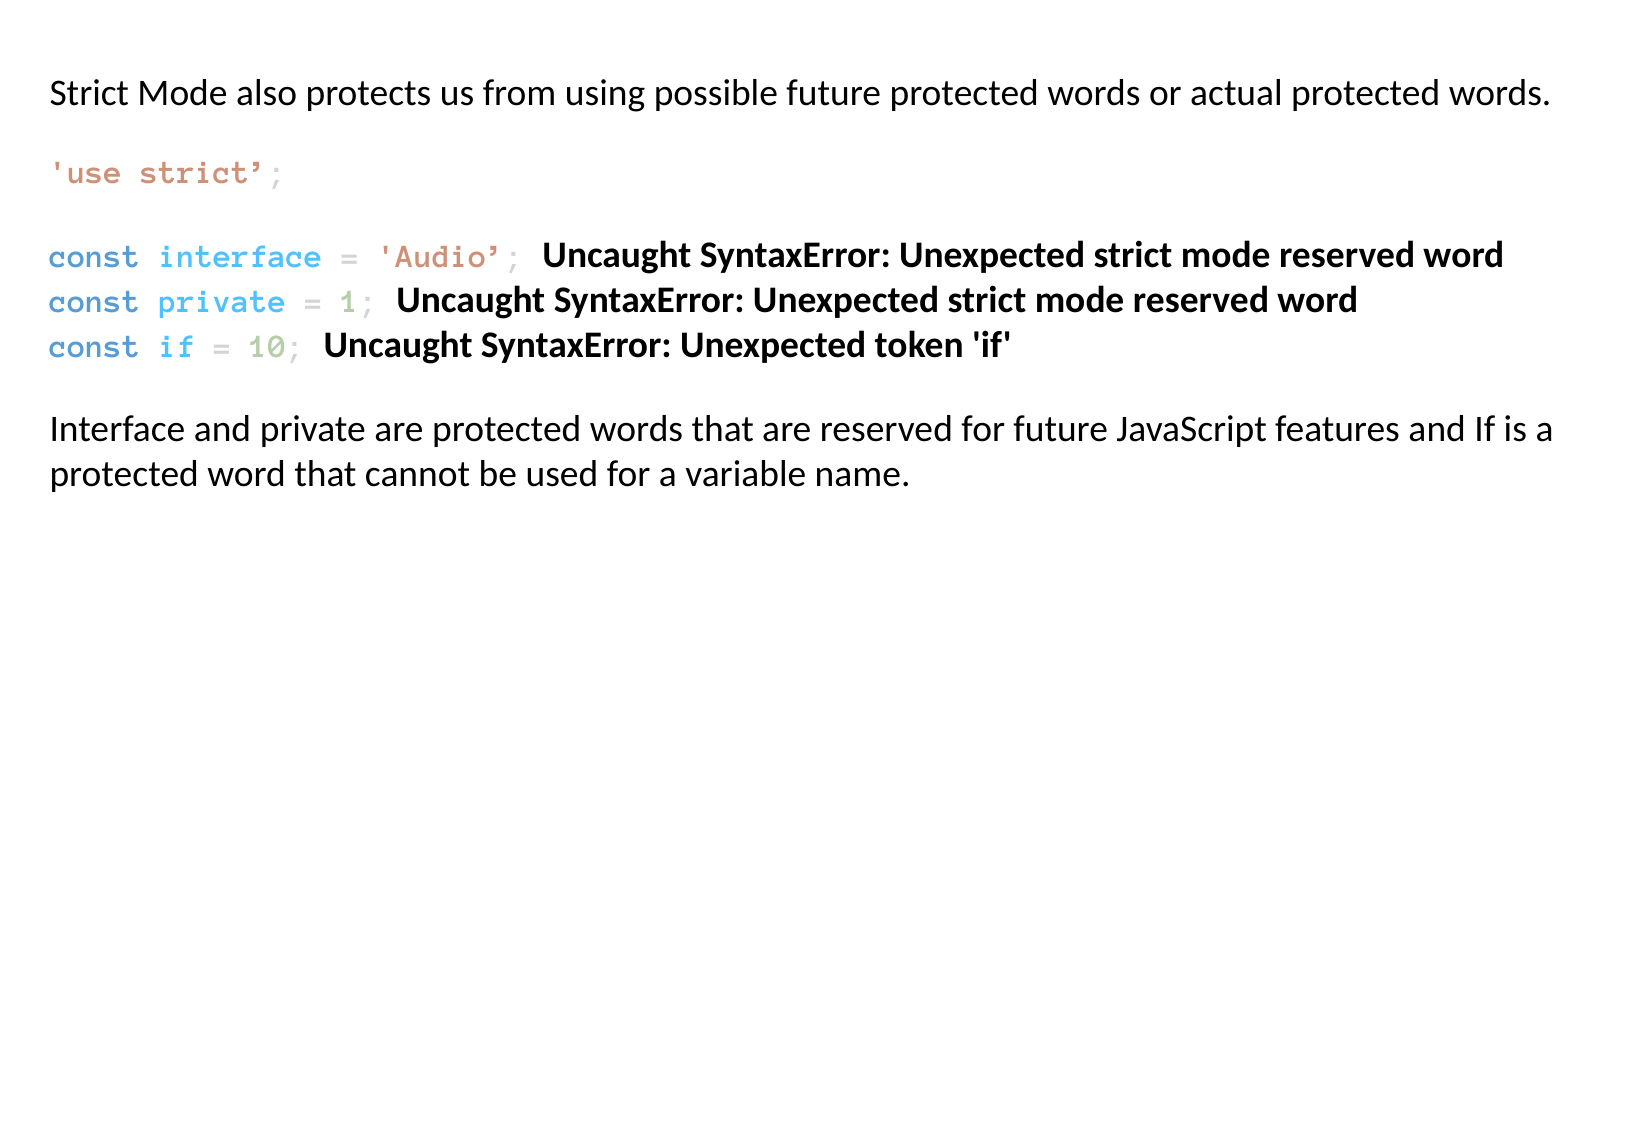

Strict Mode also protects us from using possible future protected words or actual protected words.
'use strict’;

const interface = 'Audio’; Uncaught SyntaxError: Unexpected strict mode reserved word
const private = 1; Uncaught SyntaxError: Unexpected strict mode reserved word
const if = 10; Uncaught SyntaxError: Unexpected token 'if'
Interface and private are protected words that are reserved for future JavaScript features and If is a protected word that cannot be used for a variable name.